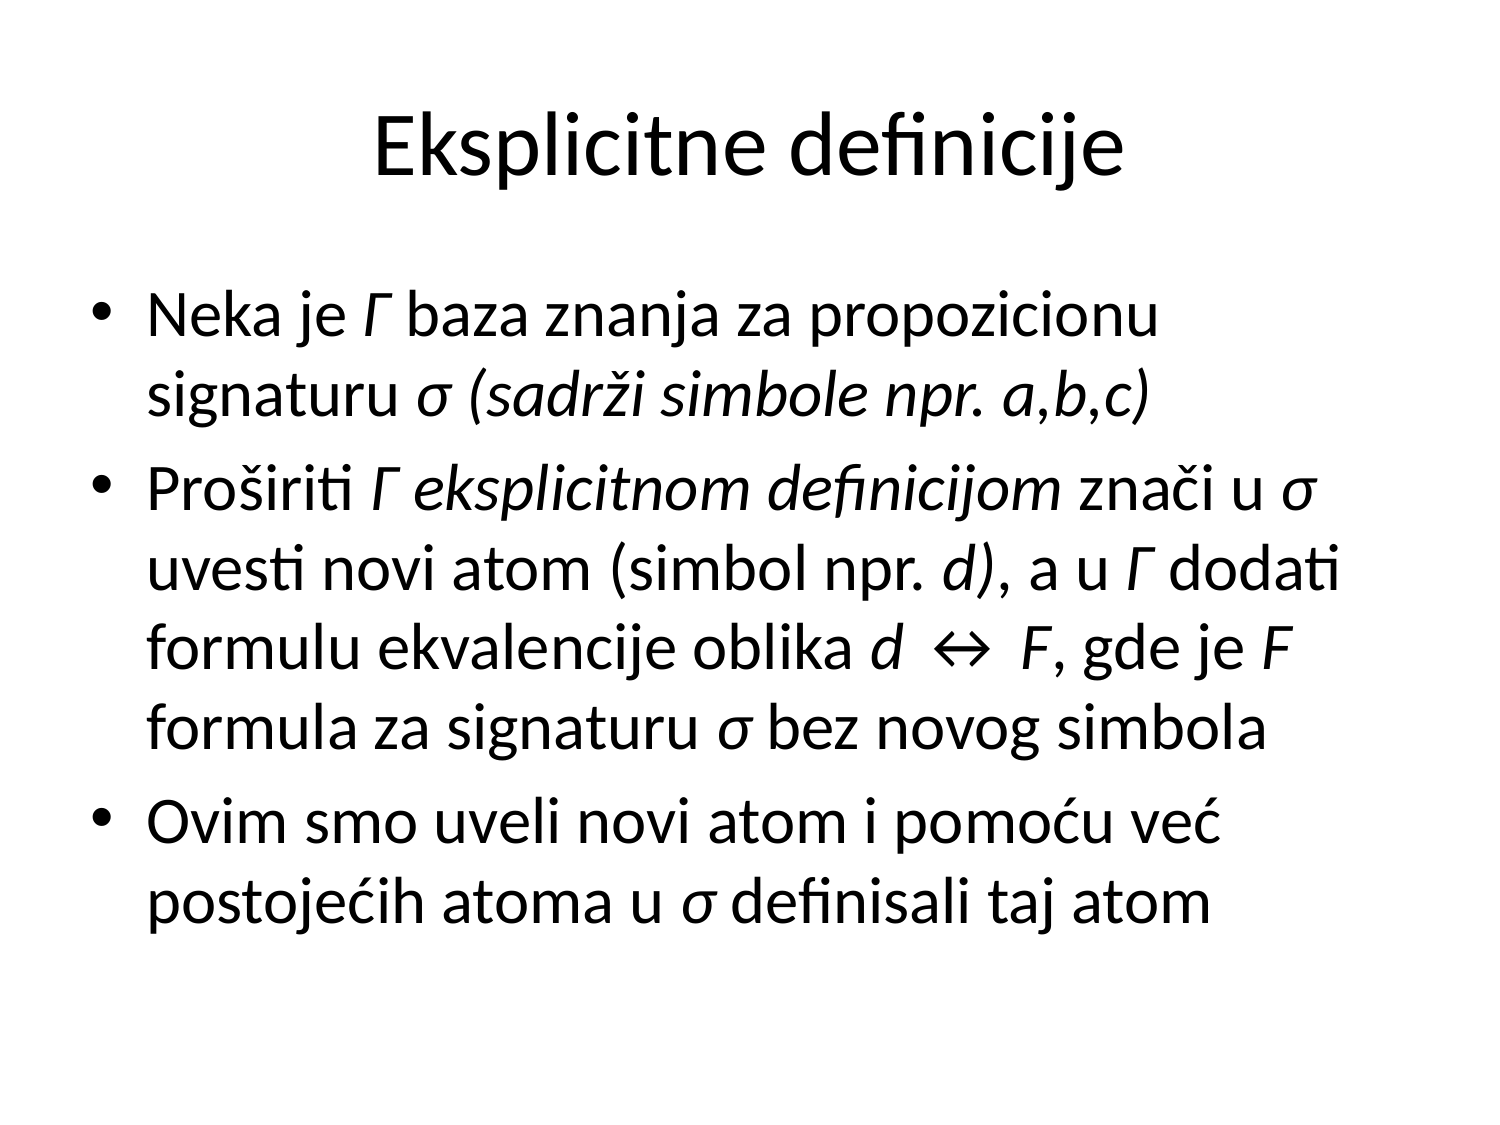

# Eksplicitne definicije
Neka je Γ baza znanja za propozicionu signaturu σ (sadrži simbole npr. a,b,c)
Proširiti Γ eksplicitnom definicijom znači u σ uvesti novi atom (simbol npr. d), a u Γ dodati formulu ekvalencije oblika d ↔ F, gde je F formula za signaturu σ bez novog simbola
Ovim smo uveli novi atom i pomoću već postojećih atoma u σ definisali taj atom